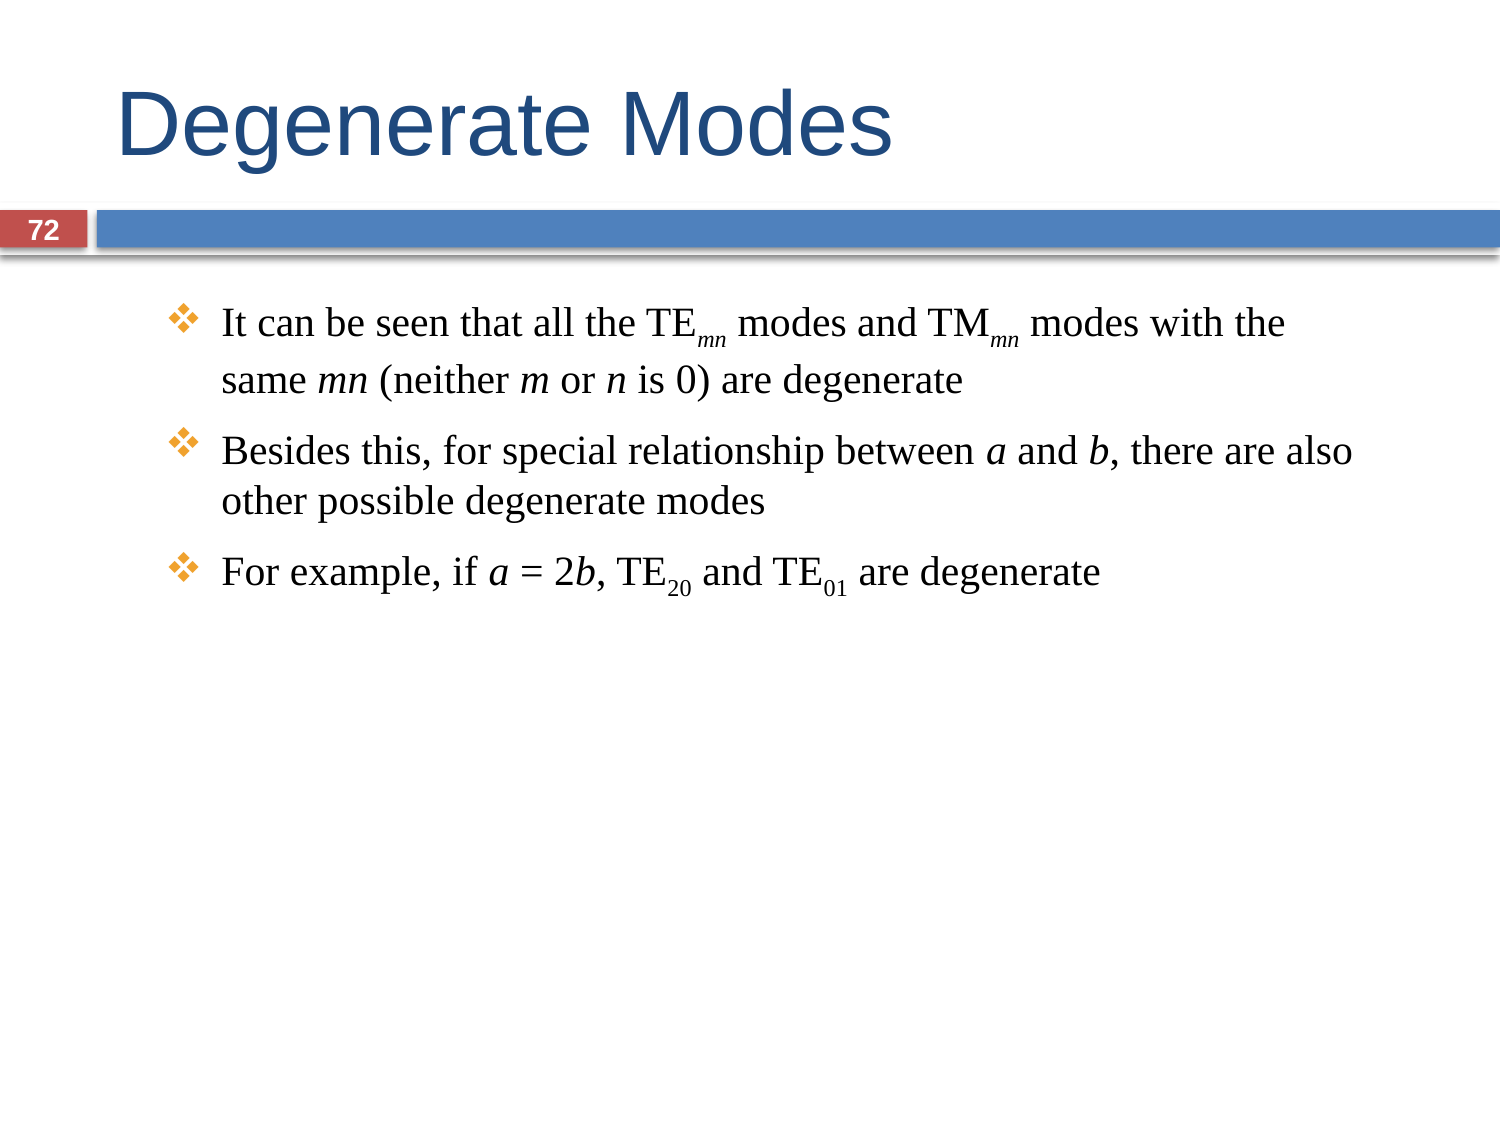

# Degenerate Modes
72
It can be seen that all the TEmn modes and TMmn modes with the same mn (neither m or n is 0) are degenerate
Besides this, for special relationship between a and b, there are also other possible degenerate modes
For example, if a = 2b, TE20 and TE01 are degenerate